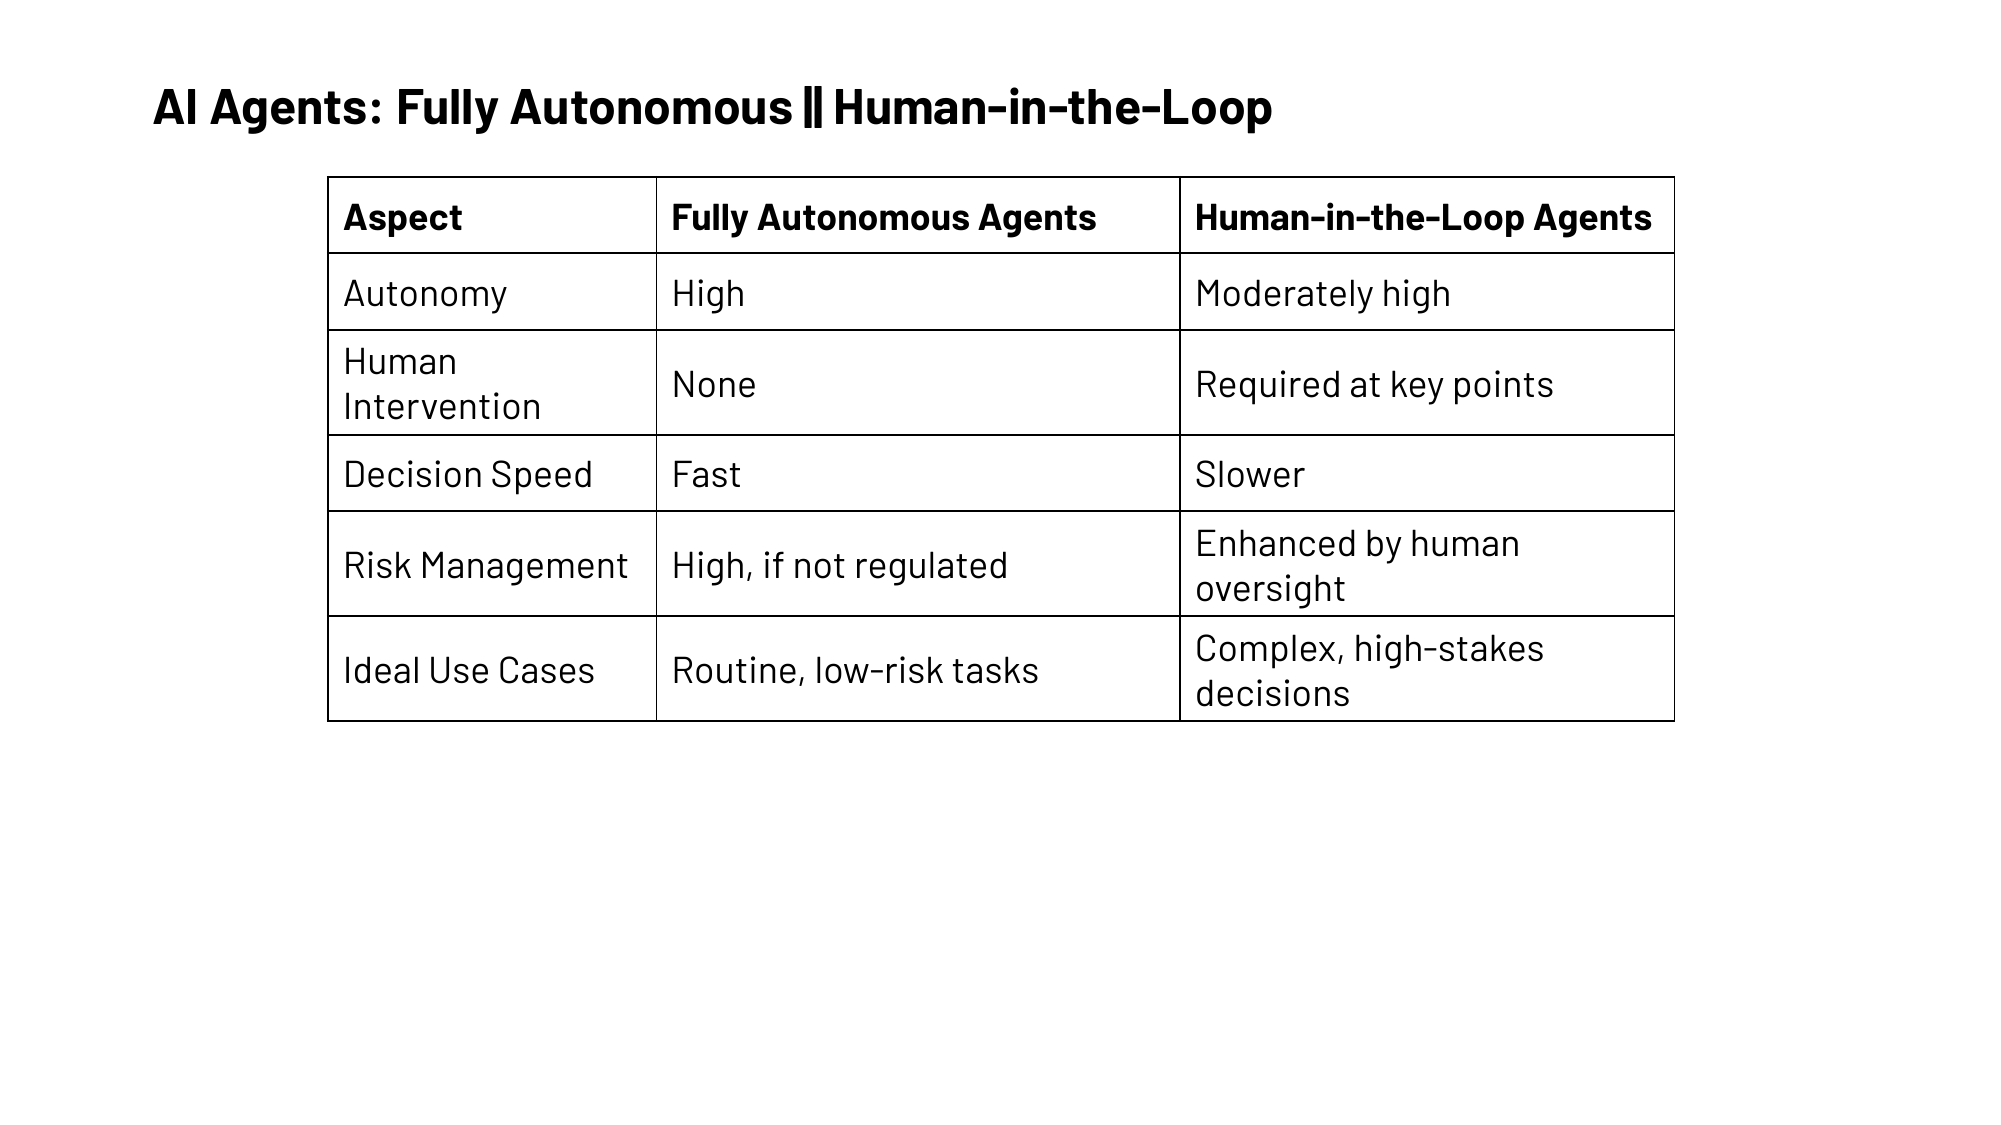

# AI Agents: Fully Autonomous || Human-in-the-Loop
| Aspect | Fully Autonomous Agents | Human-in-the-Loop Agents |
| --- | --- | --- |
| Autonomy | High | Moderately high |
| Human Intervention | None | Required at key points |
| Decision Speed | Fast | Slower |
| Risk Management | High, if not regulated | Enhanced by human oversight |
| Ideal Use Cases | Routine, low-risk tasks | Complex, high-stakes decisions |